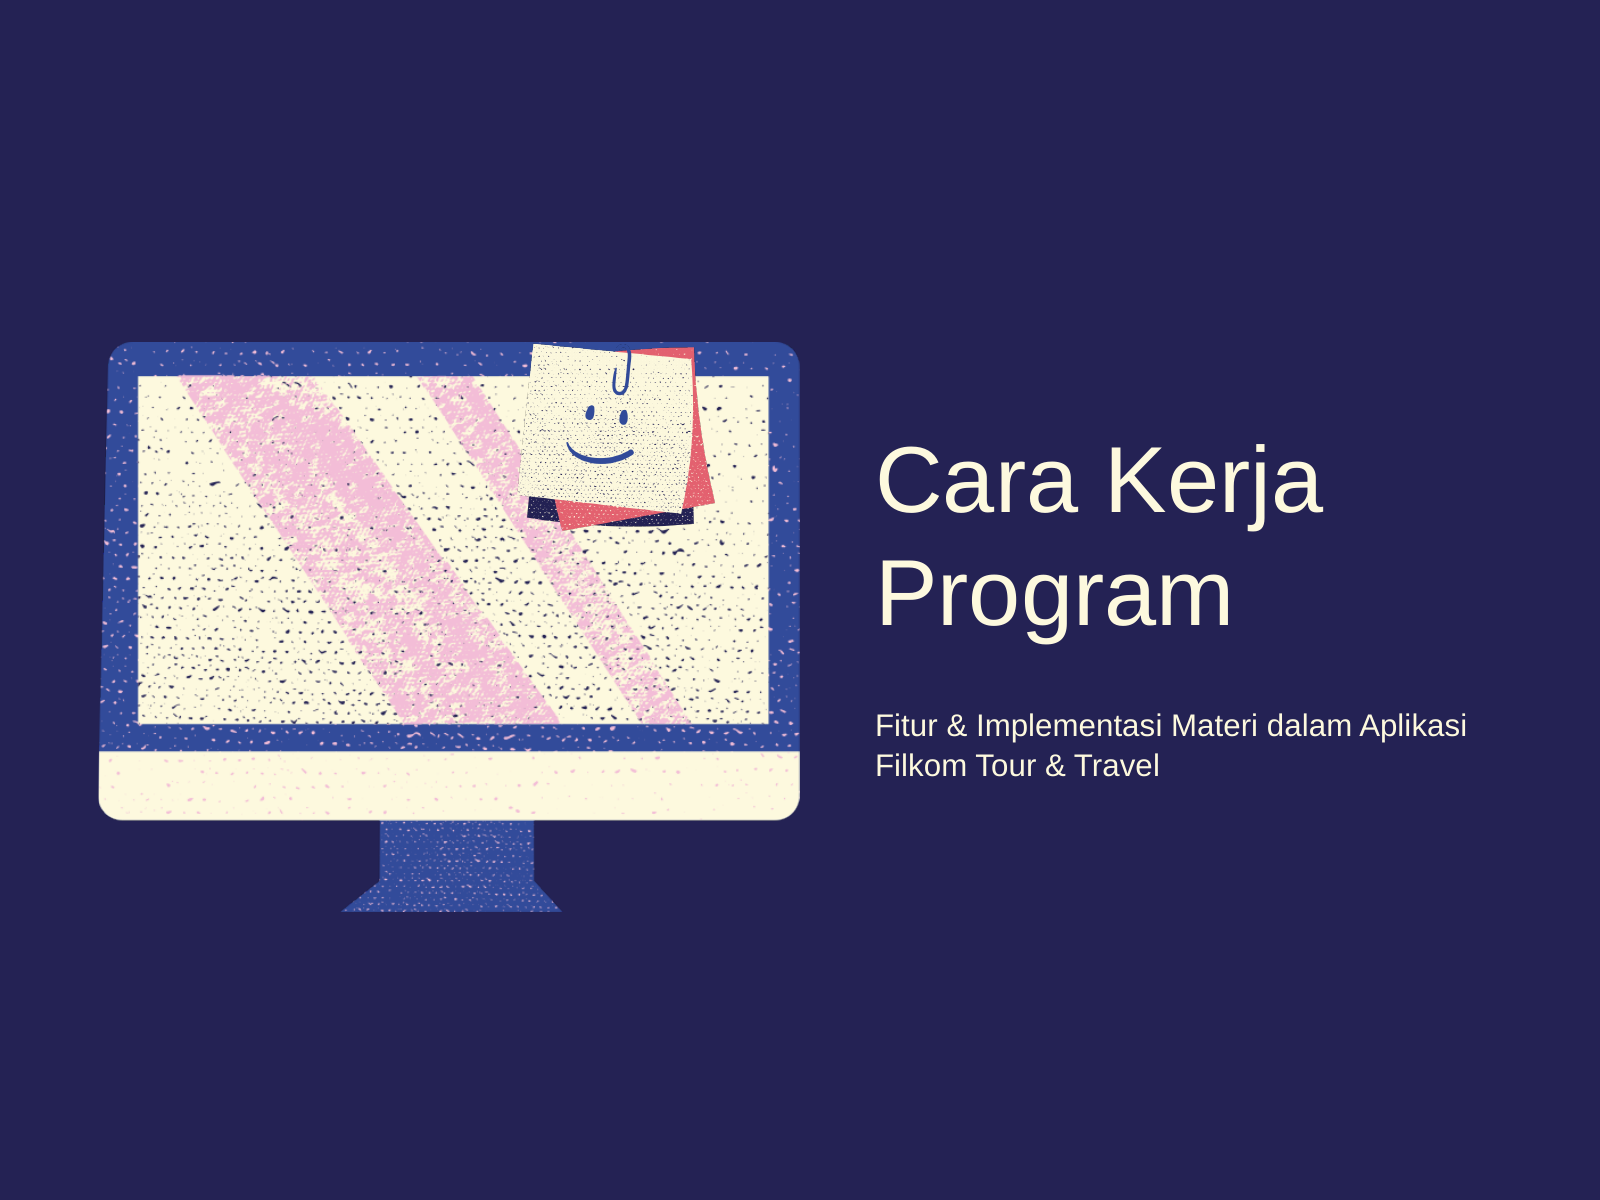

Cara Kerja Program
Fitur & Implementasi Materi dalam Aplikasi Filkom Tour & Travel